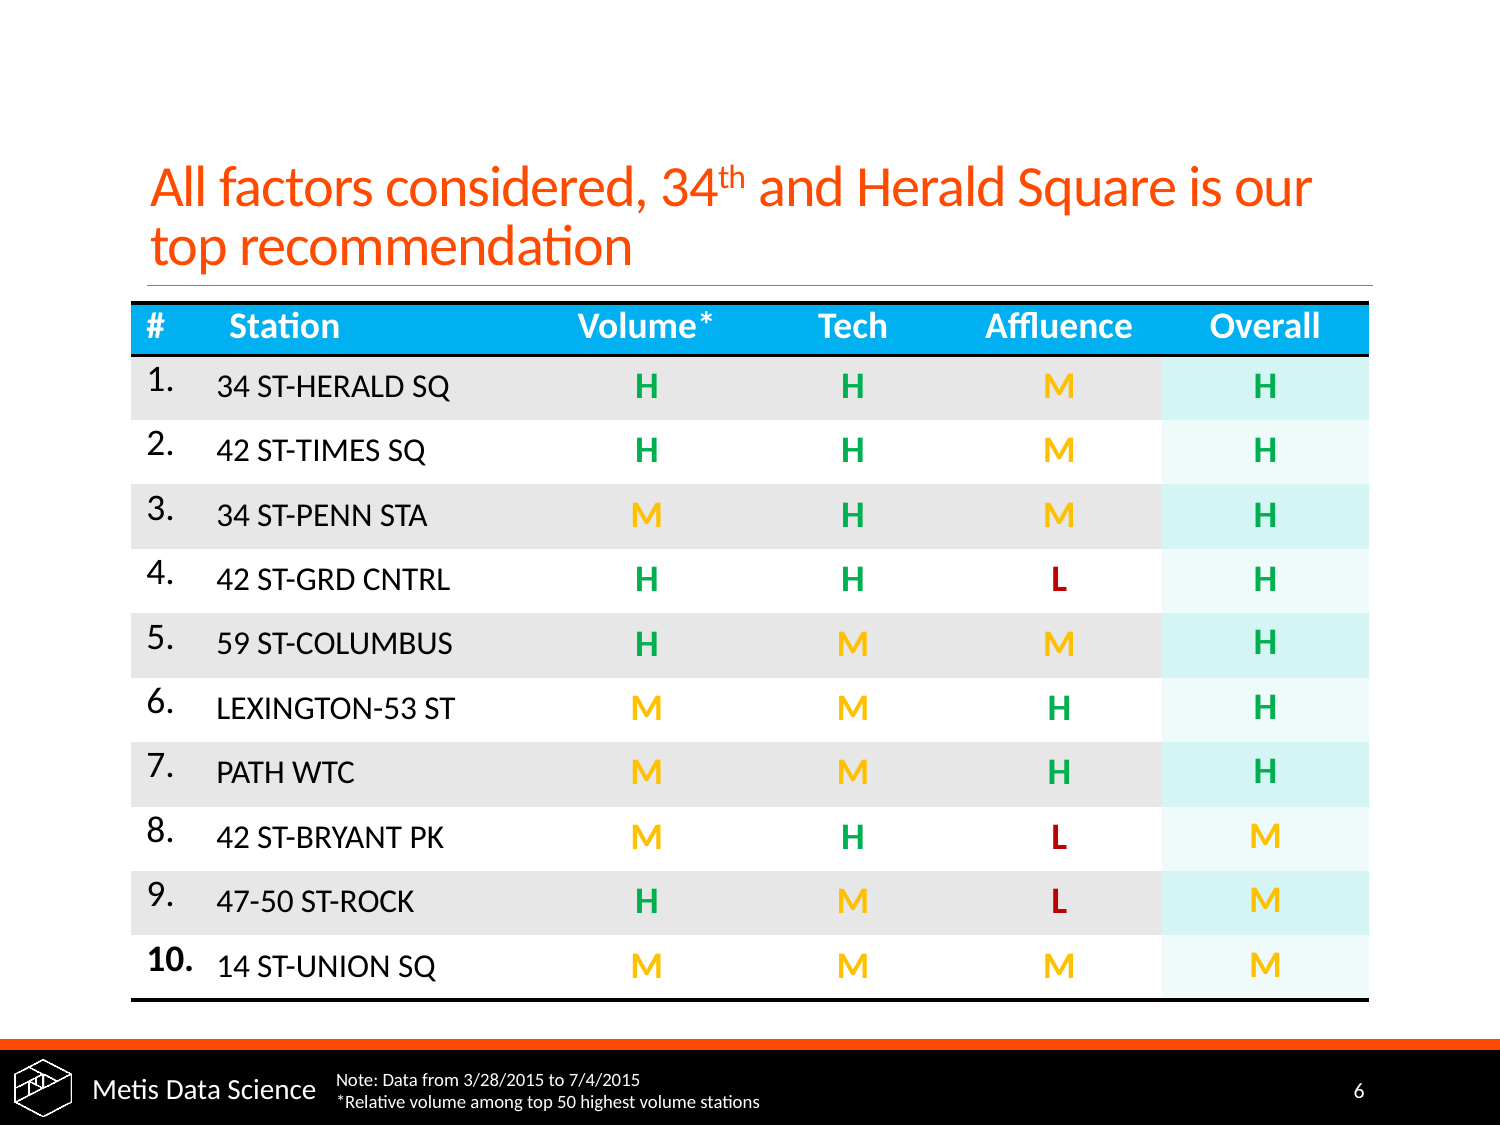

# All factors considered, 34th and Herald Square is our top recommendation
| # | Station | Volume\* | Tech | Affluence | Overall |
| --- | --- | --- | --- | --- | --- |
| 1. | 34 ST-HERALD SQ | H | H | M | H |
| 2. | 42 ST-TIMES SQ | H | H | M | H |
| 3. | 34 ST-PENN STA | M | H | M | H |
| 4. | 42 ST-GRD CNTRL | H | H | L | H |
| 5. | 59 ST-COLUMBUS | H | M | M | H |
| 6. | LEXINGTON-53 ST | M | M | H | H |
| 7. | PATH WTC | M | M | H | H |
| 8. | 42 ST-BRYANT PK | M | H | L | M |
| 9. | 47-50 ST-ROCK | H | M | L | M |
| 10. | 14 ST-UNION SQ | M | M | M | M |
Note: Data from 3/28/2015 to 7/4/2015
*Relative volume among top 50 highest volume stations
6